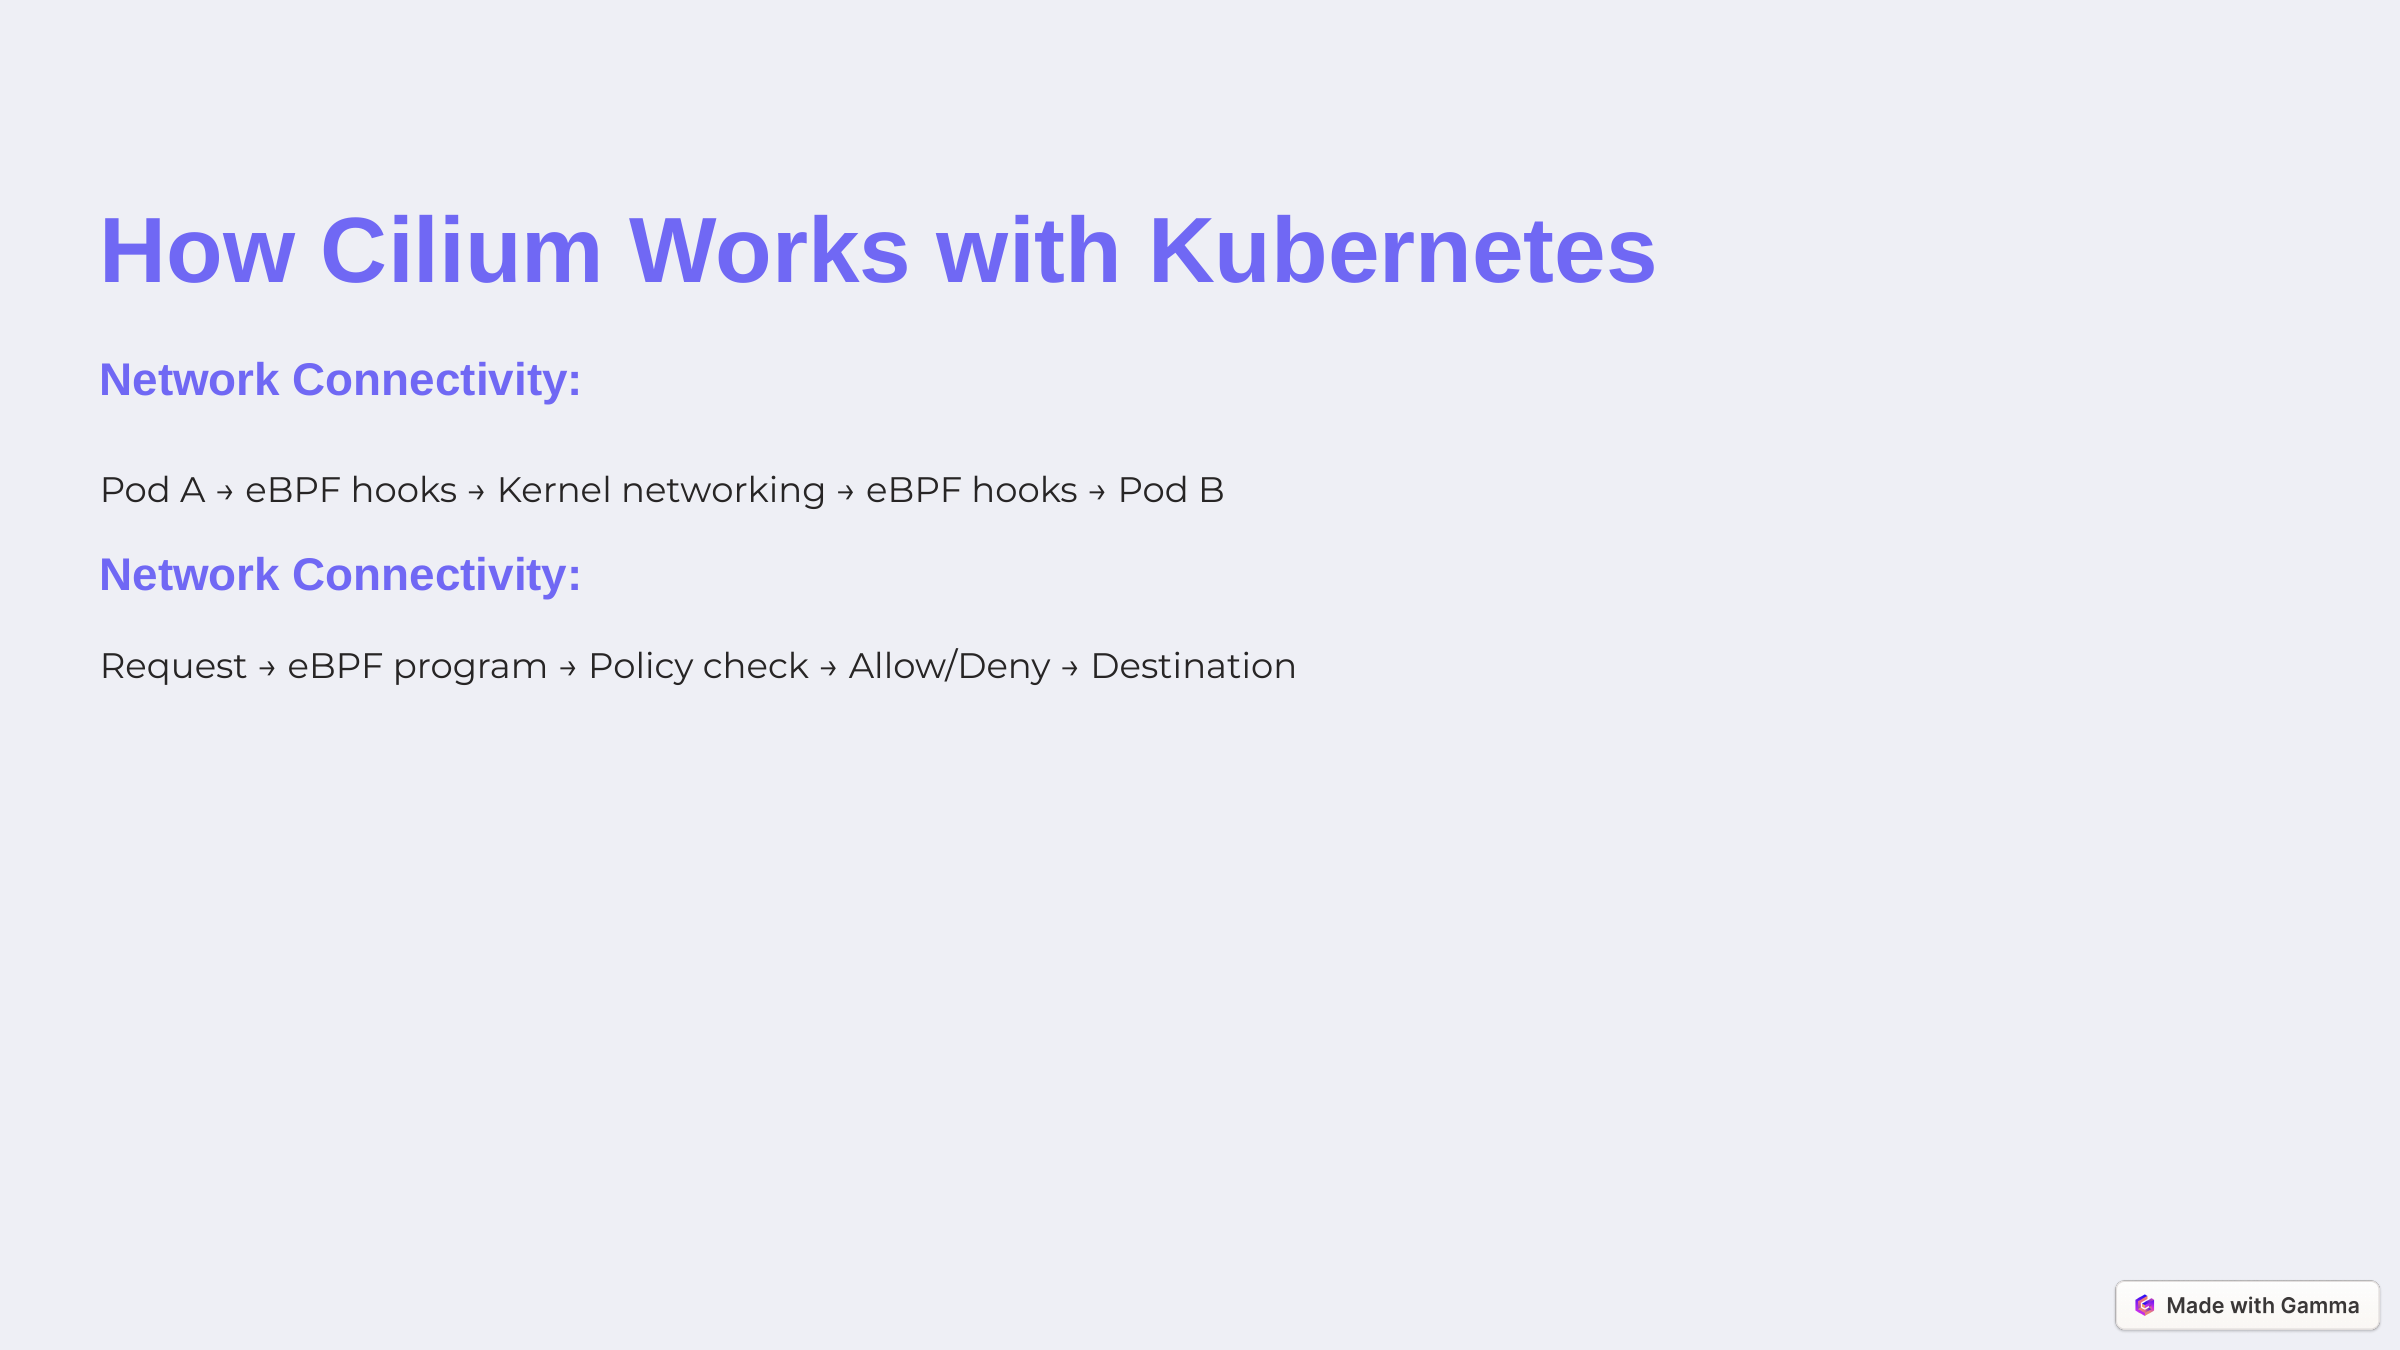

How Cilium Works with Kubernetes
Network Connectivity:
Pod A → eBPF hooks → Kernel networking → eBPF hooks → Pod B
Network Connectivity:
Request → eBPF program → Policy check → Allow/Deny → Destination